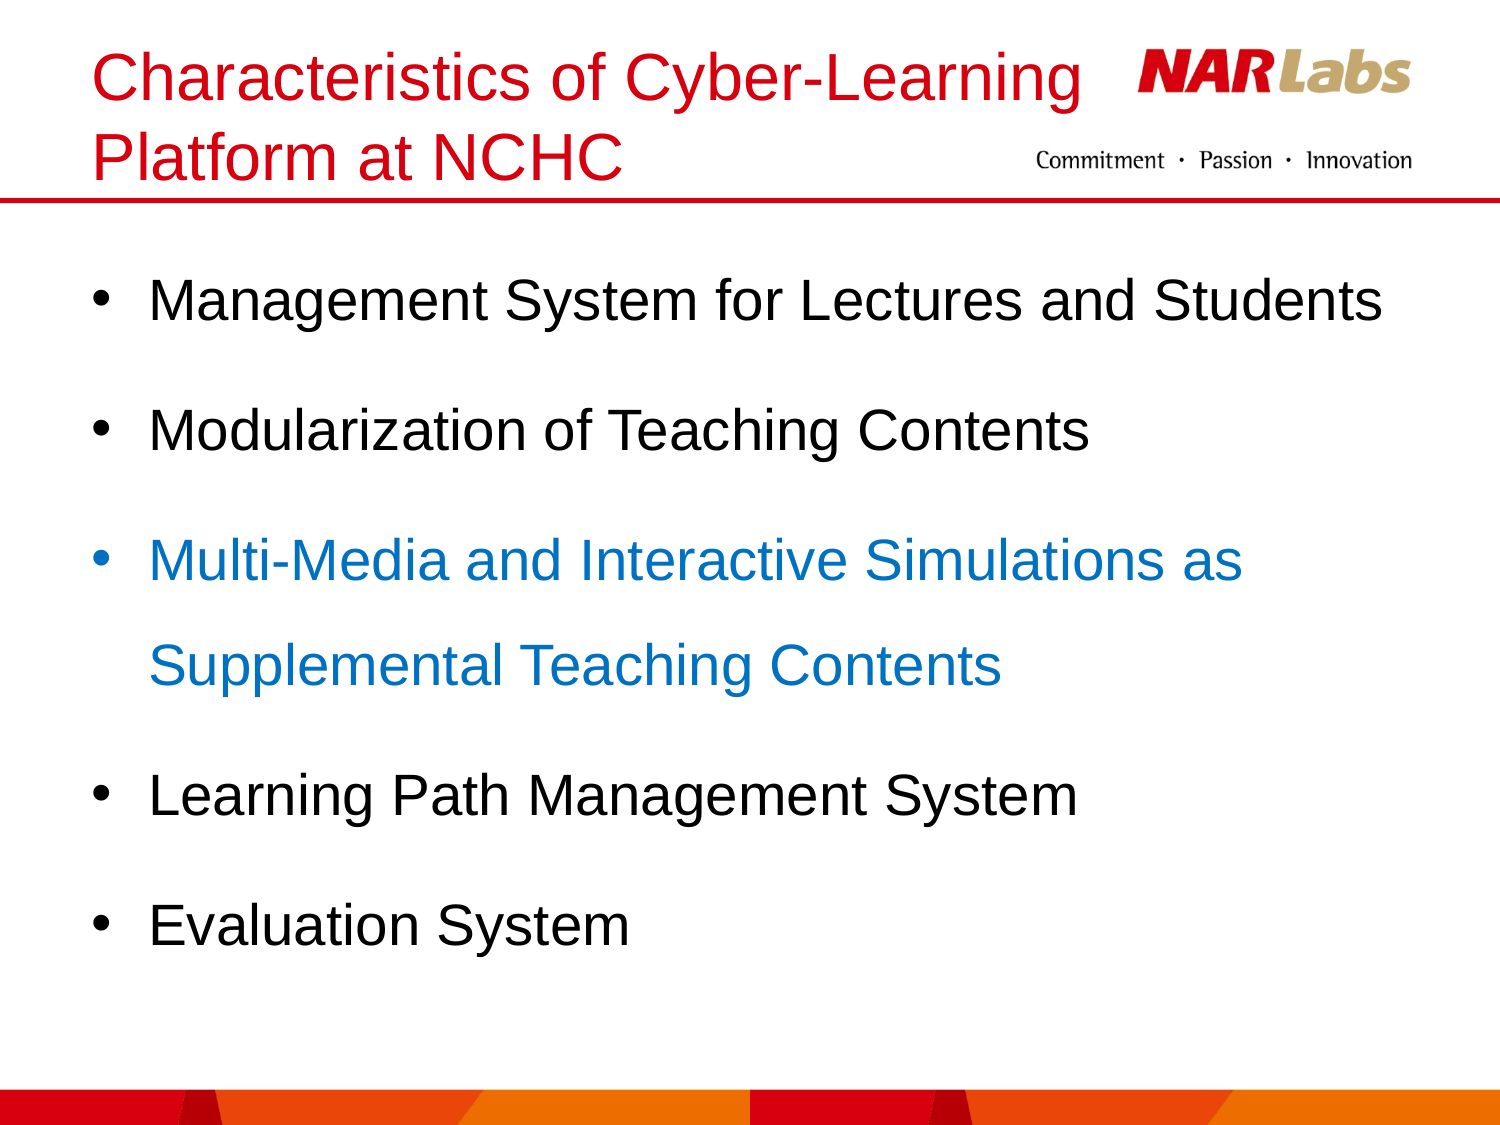

# Characteristics of Cyber-Learning Platform at NCHC
Management System for Lectures and Students
Modularization of Teaching Contents
Multi-Media and Interactive Simulations as Supplemental Teaching Contents
Learning Path Management System
Evaluation System

3